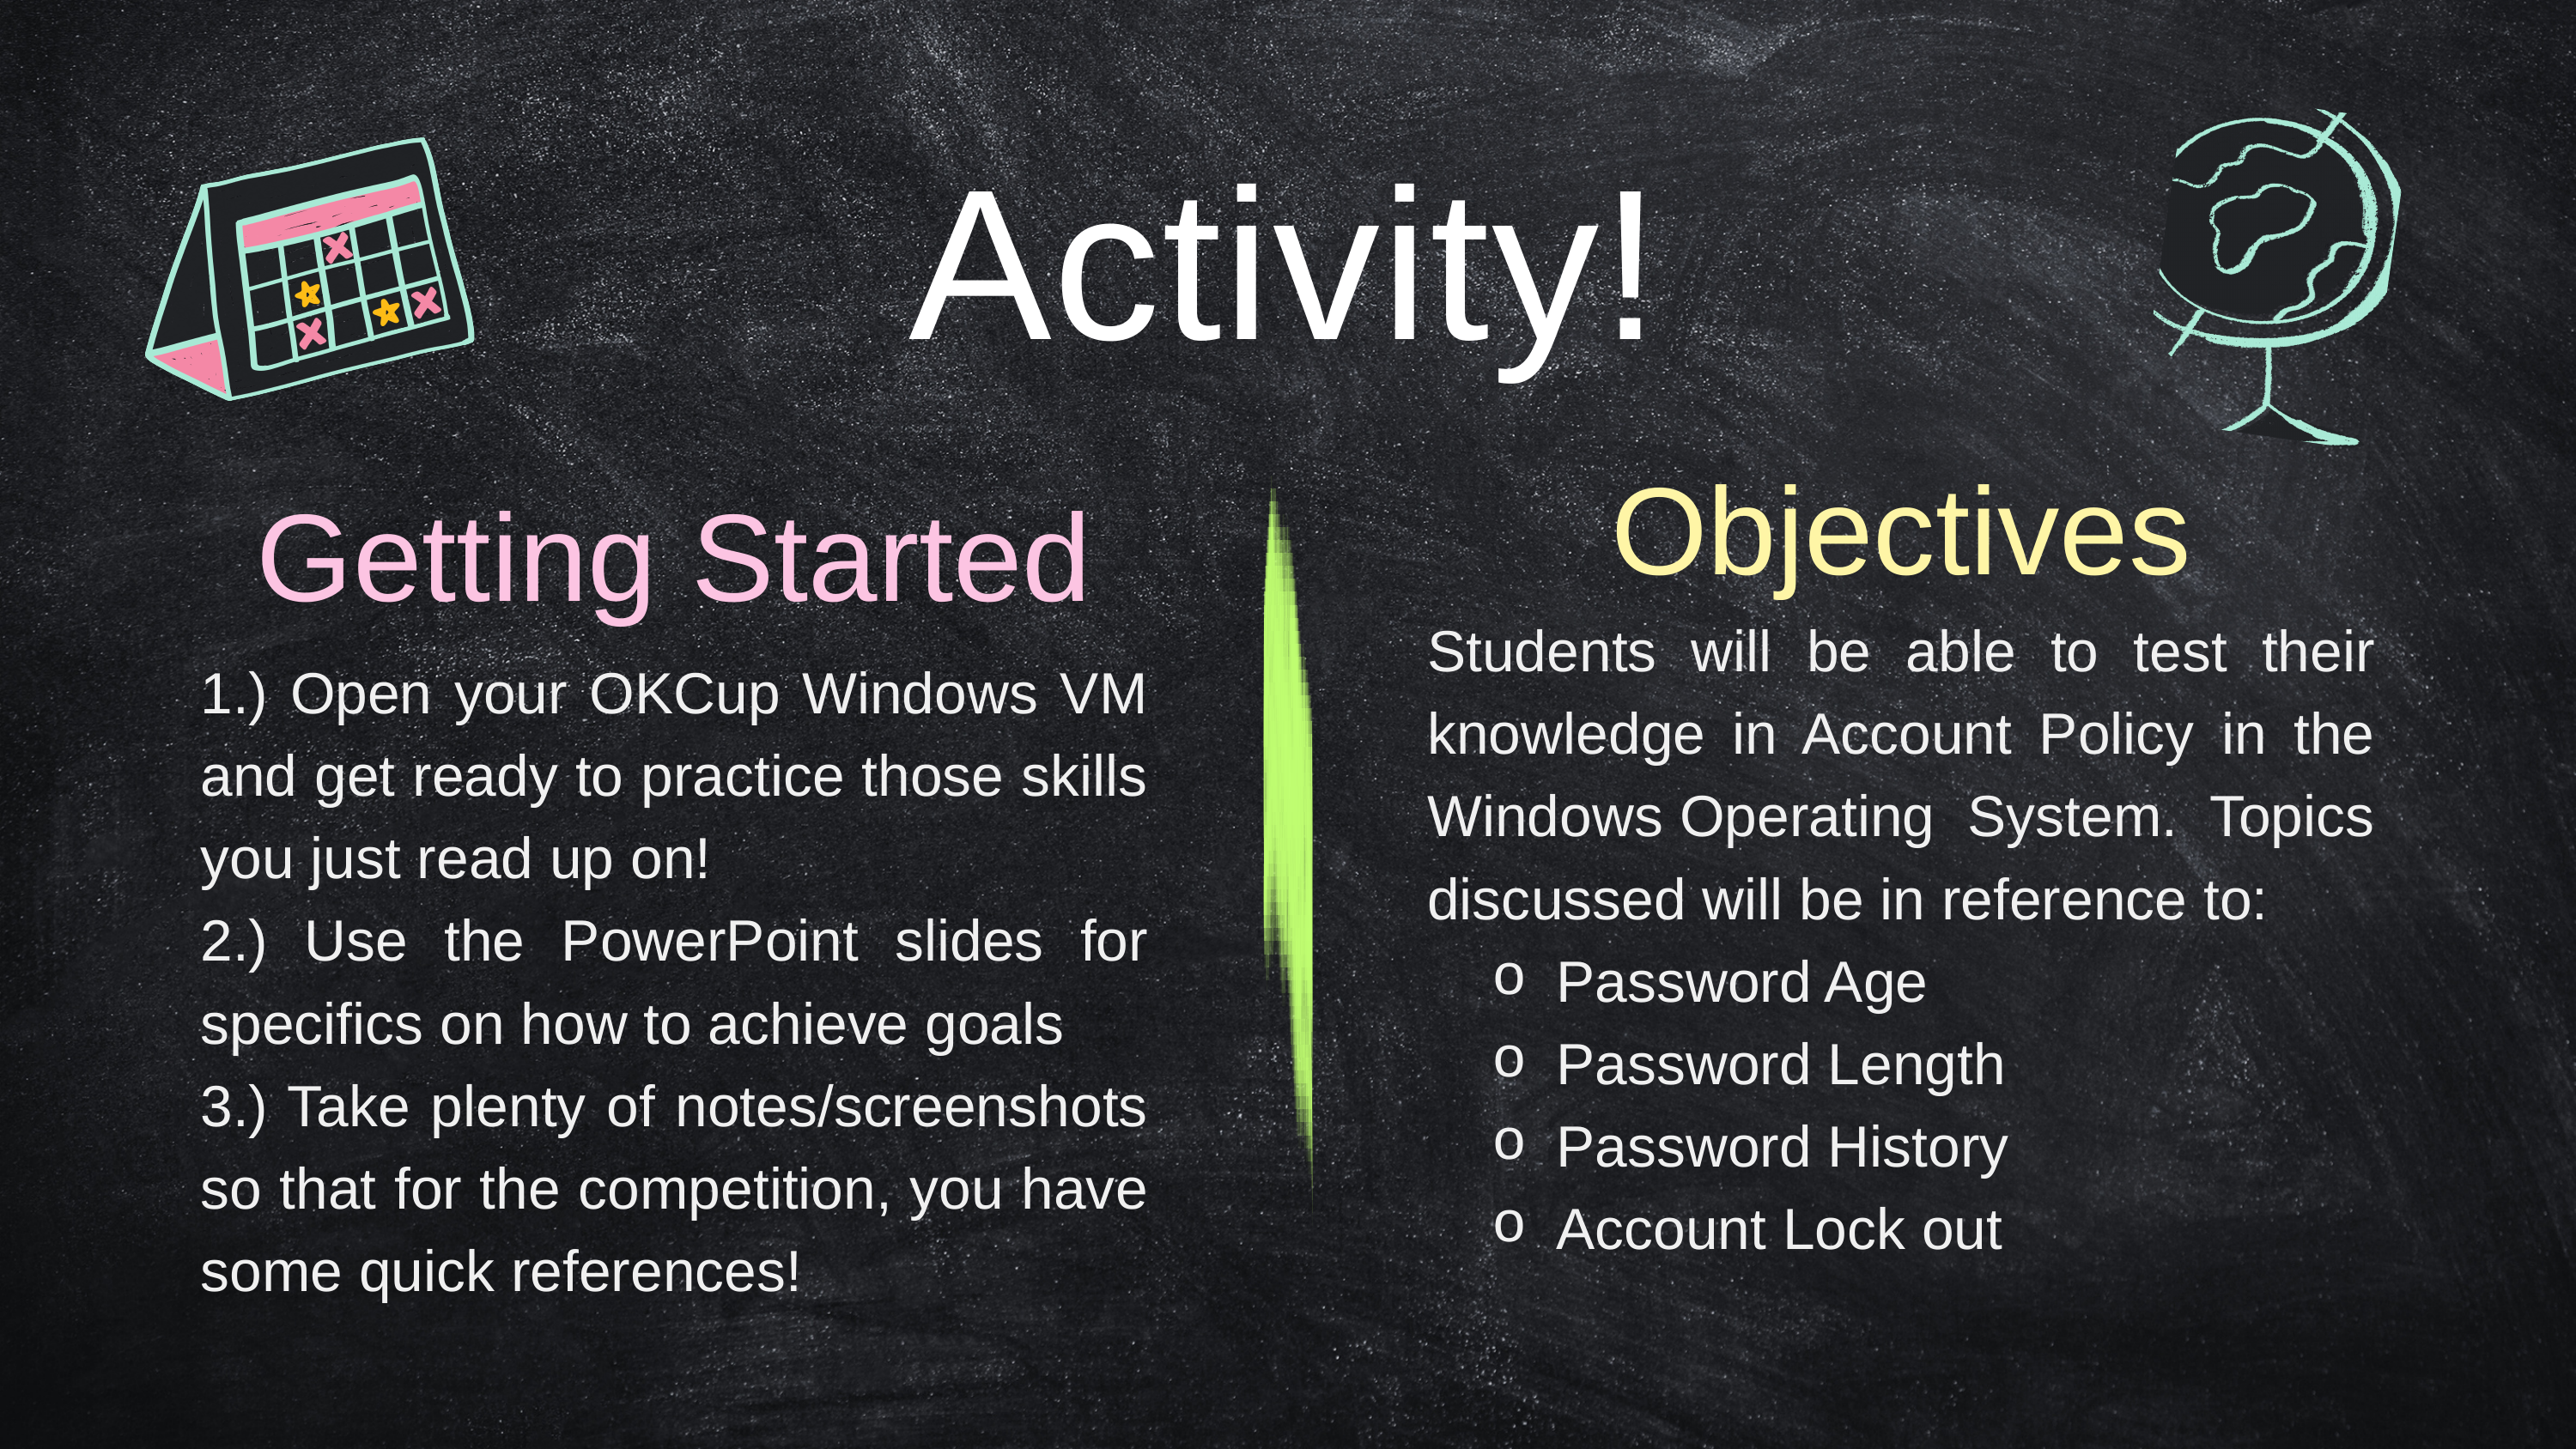

Activity!
Objectives
Getting Started
Students will be able to test their knowledge in Account Policy in the Windows Operating System. Topics discussed will be in reference to:
Password Age
Password Length
Password History
Account Lock out
1.) Open your OKCup Windows VM and get ready to practice those skills you just read up on!
2.) Use the PowerPoint slides for specifics on how to achieve goals
3.) Take plenty of notes/screenshots so that for the competition, you have some quick references!